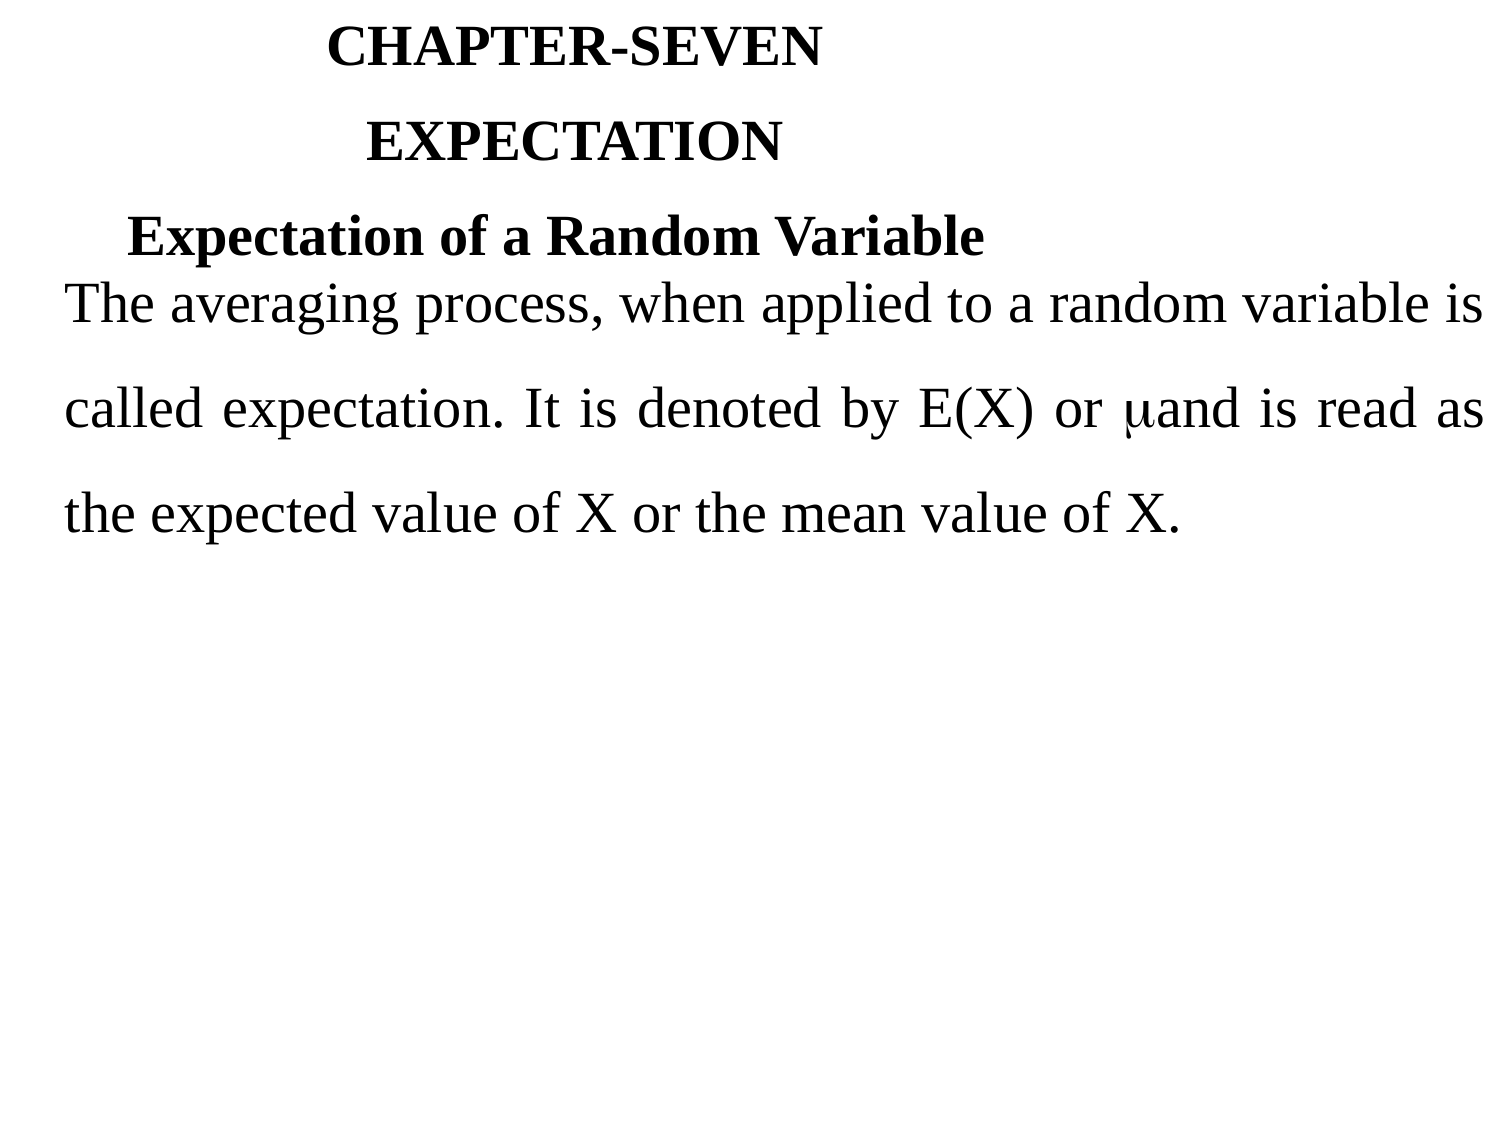

CHAPTER-SEVEN
EXPECTATION
Expectation of a Random Variable

The averaging process, when applied to a random variable is called expectation. It is denoted by E(X) or μand is read as the expected value of X or the mean value of X.